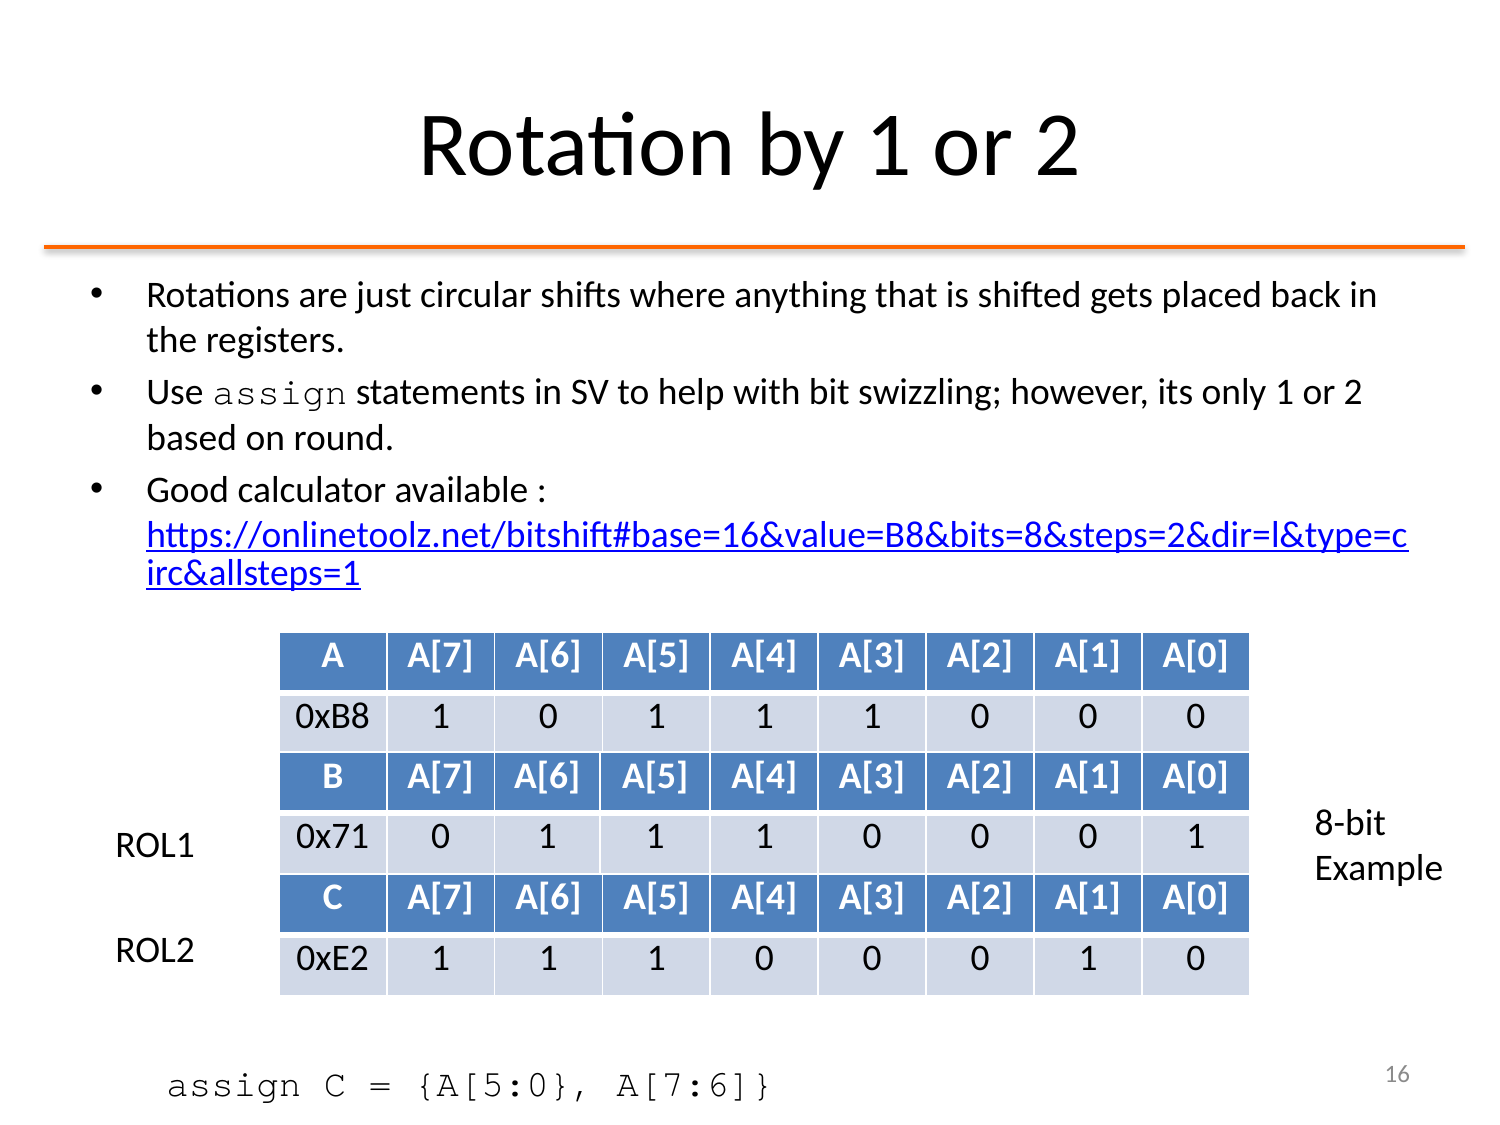

# Rotation by 1 or 2
Rotations are just circular shifts where anything that is shifted gets placed back in the registers.
Use assign statements in SV to help with bit swizzling; however, its only 1 or 2 based on round.
Good calculator available : https://onlinetoolz.net/bitshift#base=16&value=B8&bits=8&steps=2&dir=l&type=circ&allsteps=1
| A | A[7] | A[6] | A[5] | A[4] | A[3] | A[2] | A[1] | A[0] |
| --- | --- | --- | --- | --- | --- | --- | --- | --- |
| 0xB8 | 1 | 0 | 1 | 1 | 1 | 0 | 0 | 0 |
| B | A[7] | A[6] | A[5] | A[4] | A[3] | A[2] | A[1] | A[0] |
| --- | --- | --- | --- | --- | --- | --- | --- | --- |
| 0x71 | 0 | 1 | 1 | 1 | 0 | 0 | 0 | 1 |
8-bit Example
ROL1
| C | A[7] | A[6] | A[5] | A[4] | A[3] | A[2] | A[1] | A[0] |
| --- | --- | --- | --- | --- | --- | --- | --- | --- |
| 0xE2 | 1 | 1 | 1 | 0 | 0 | 0 | 1 | 0 |
ROL2
16
assign C = {A[5:0}, A[7:6]}